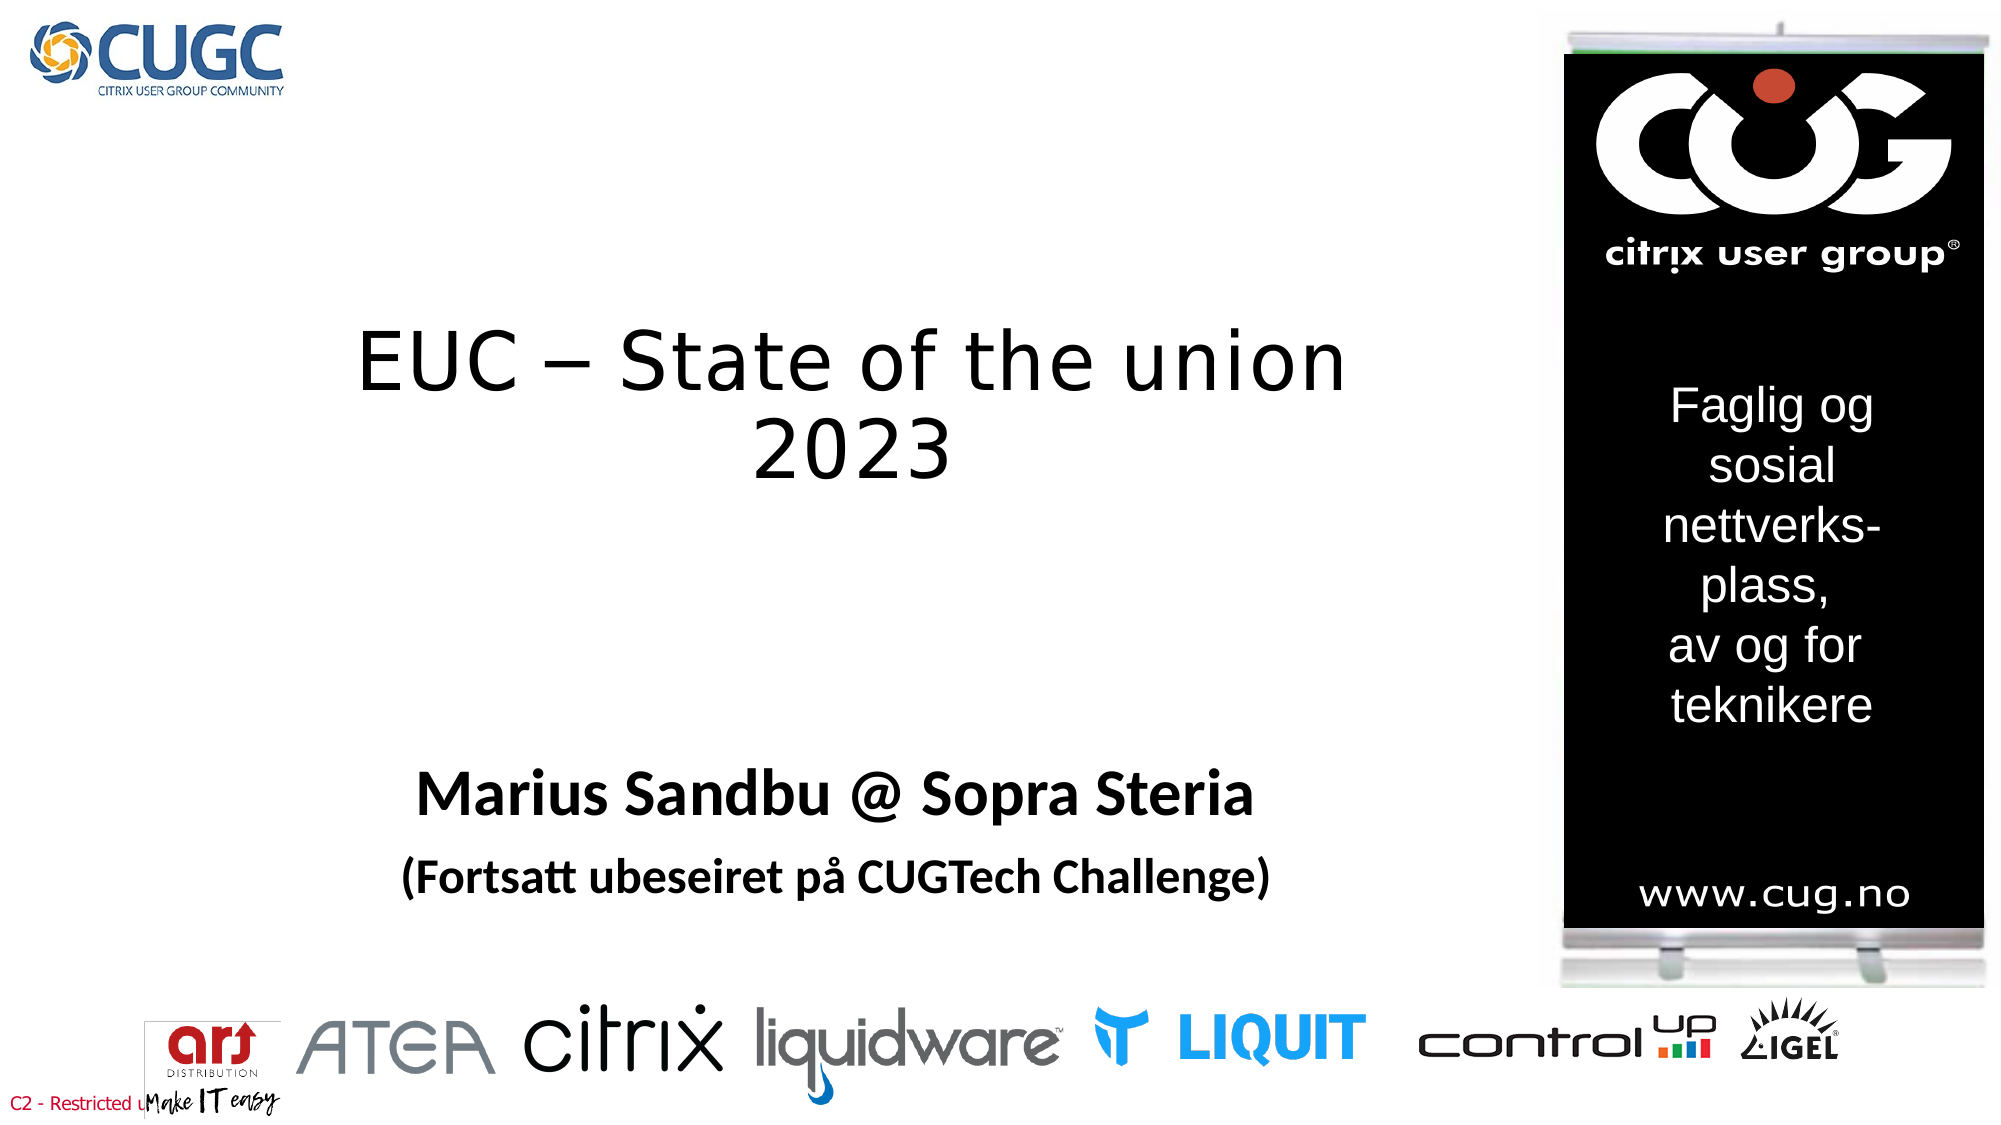

# EUC – State of the union 2023
Marius Sandbu @ Sopra Steria
(Fortsatt ubeseiret på CUGTech Challenge)